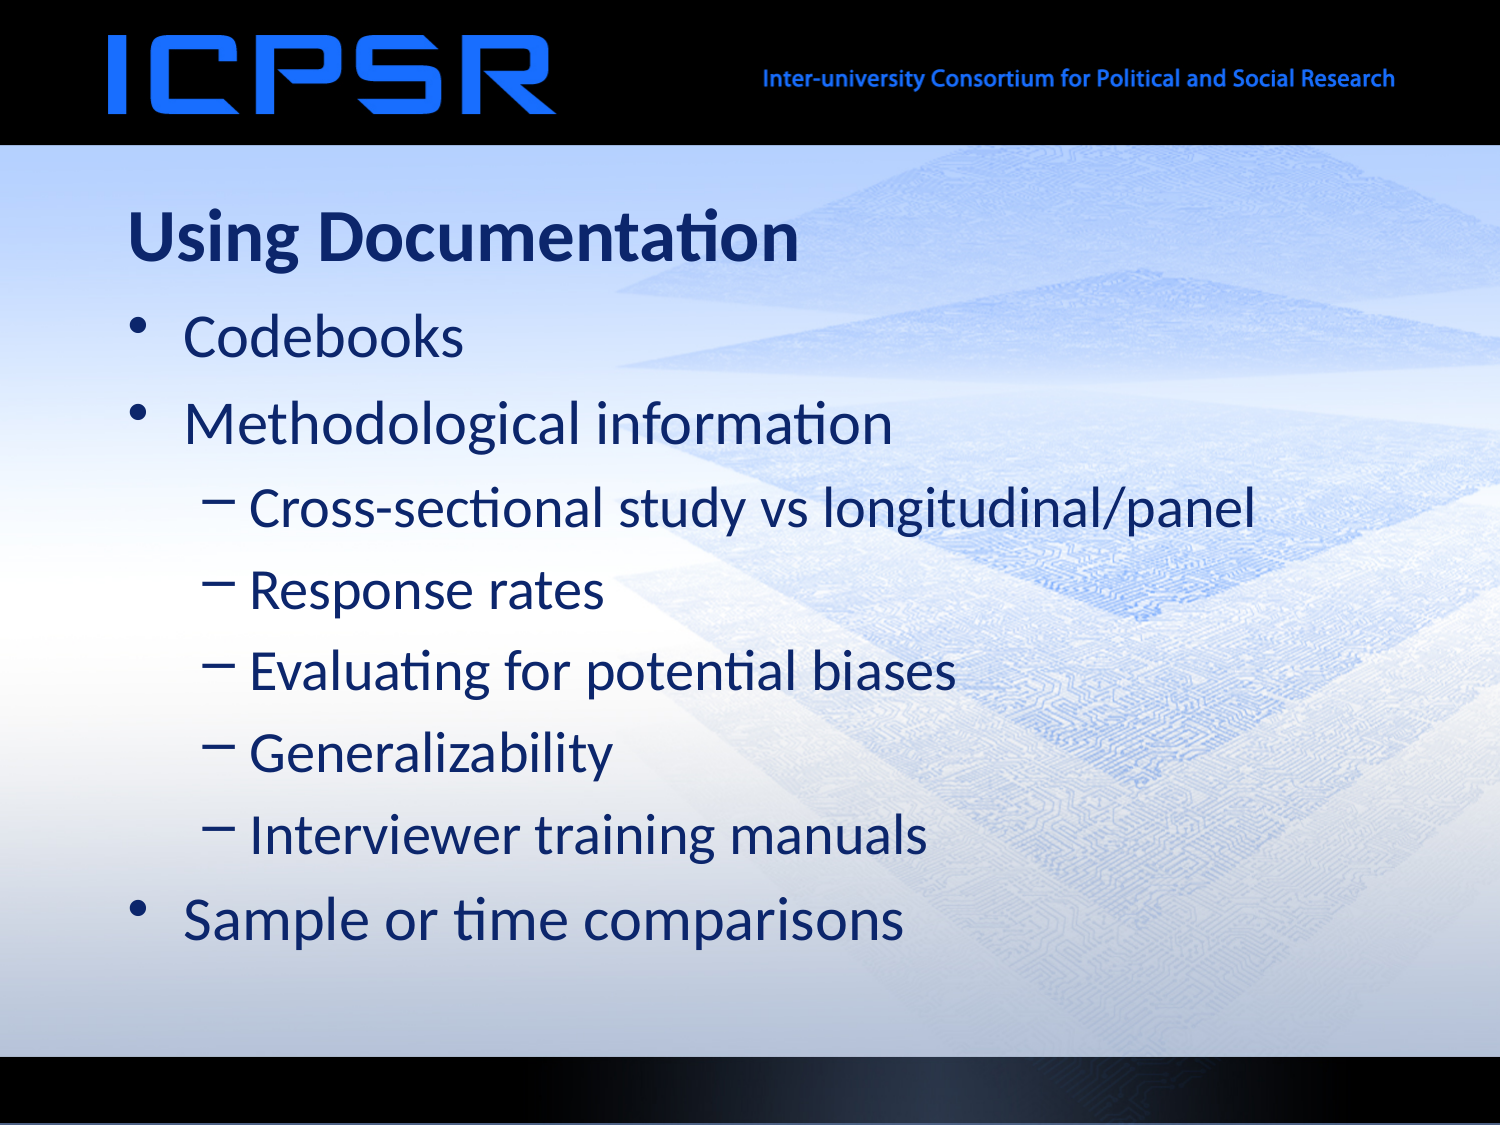

# Using Documentation
Codebooks
Methodological information
Cross-sectional study vs longitudinal/panel
Response rates
Evaluating for potential biases
Generalizability
Interviewer training manuals
Sample or time comparisons